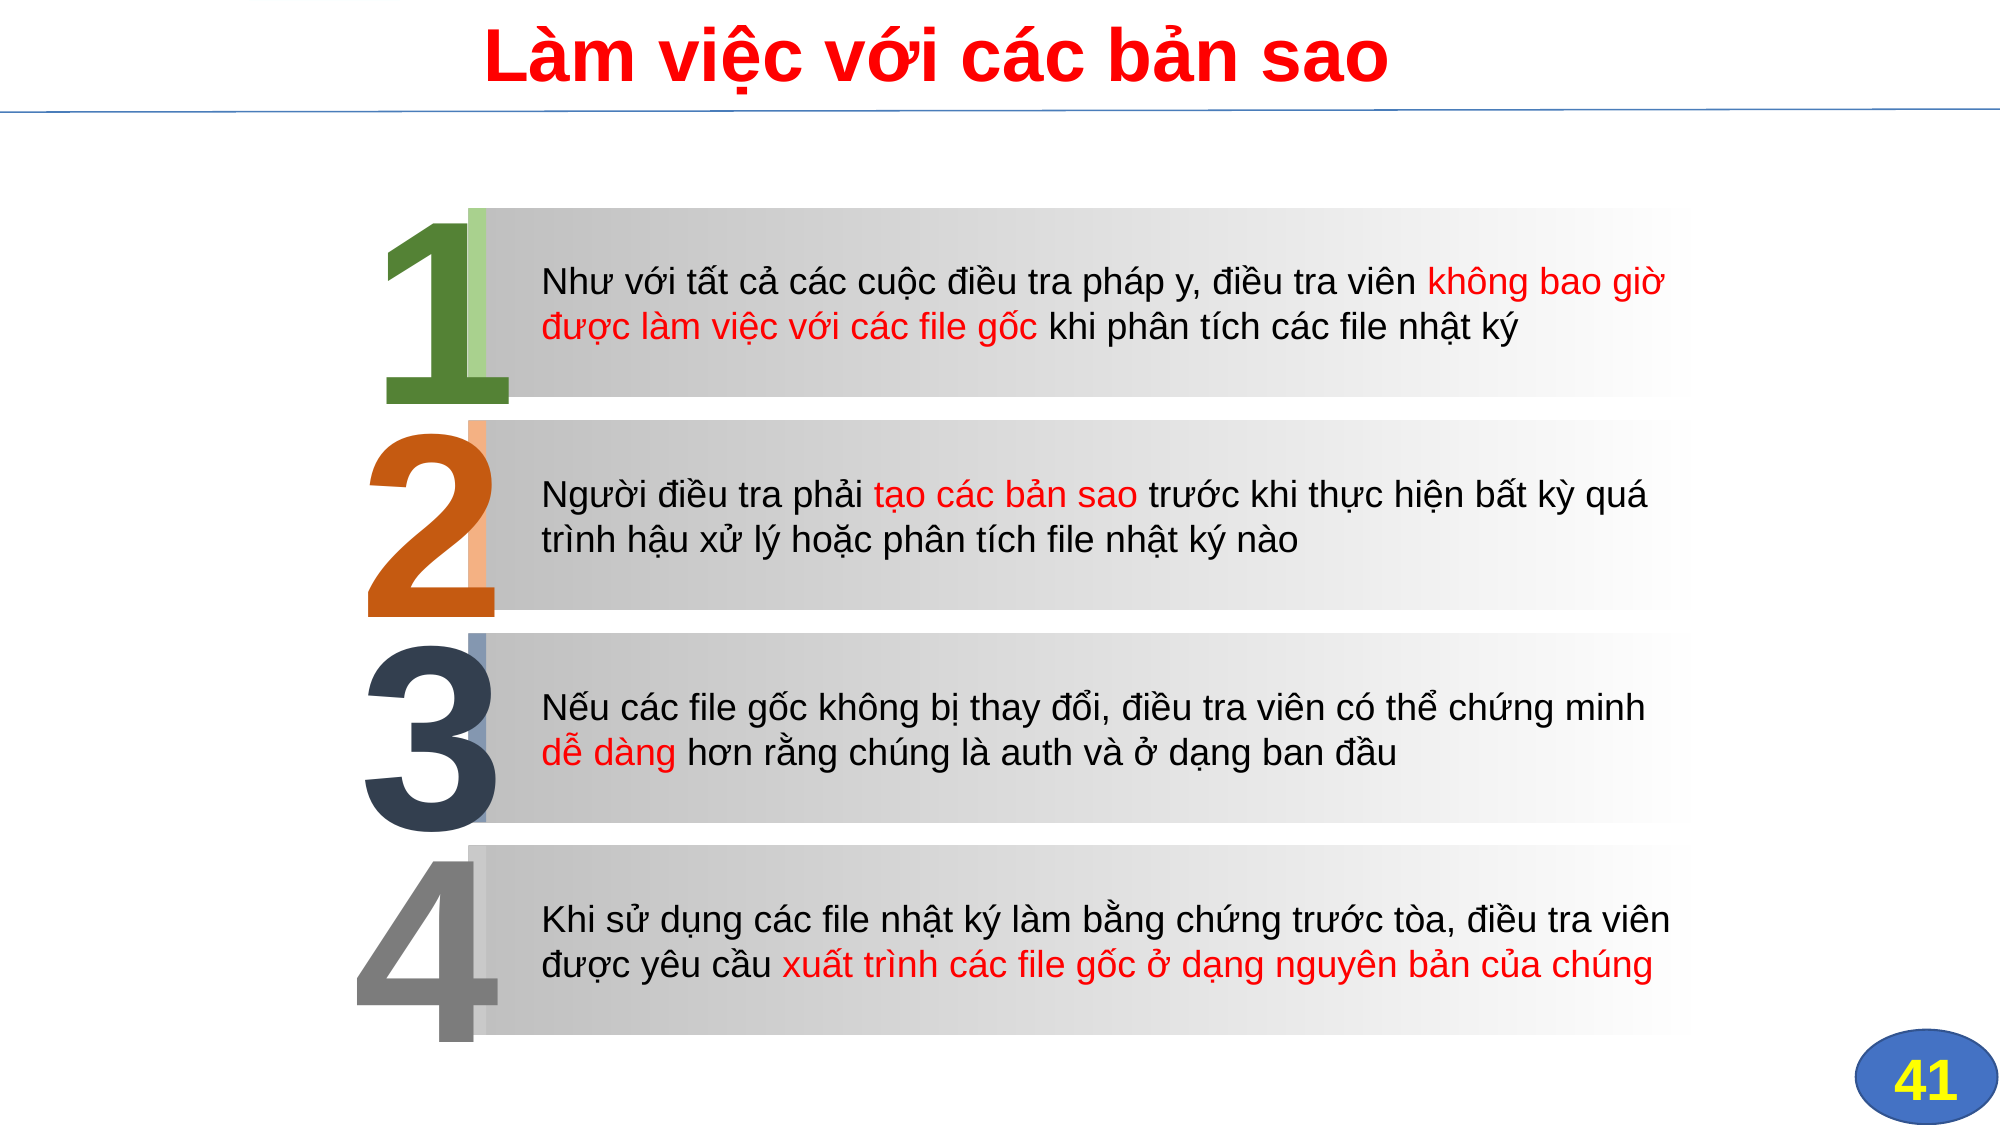

# Làm việc với các bản sao
1
2
3
4
Như với tất cả các cuộc điều tra pháp y, điều tra viên không bao giờ được làm việc với các file gốc khi phân tích các file nhật ký

Người điều tra phải tạo các bản sao trước khi thực hiện bất kỳ quá trình hậu xử lý hoặc phân tích file nhật ký nào

Nếu các file gốc không bị thay đổi, điều tra viên có thể chứng minh dễ dàng hơn rằng chúng là auth và ở dạng ban đầu

Khi sử dụng các file nhật ký làm bằng chứng trước tòa, điều tra viên được yêu cầu xuất trình các file gốc ở dạng nguyên bản của chúng

41